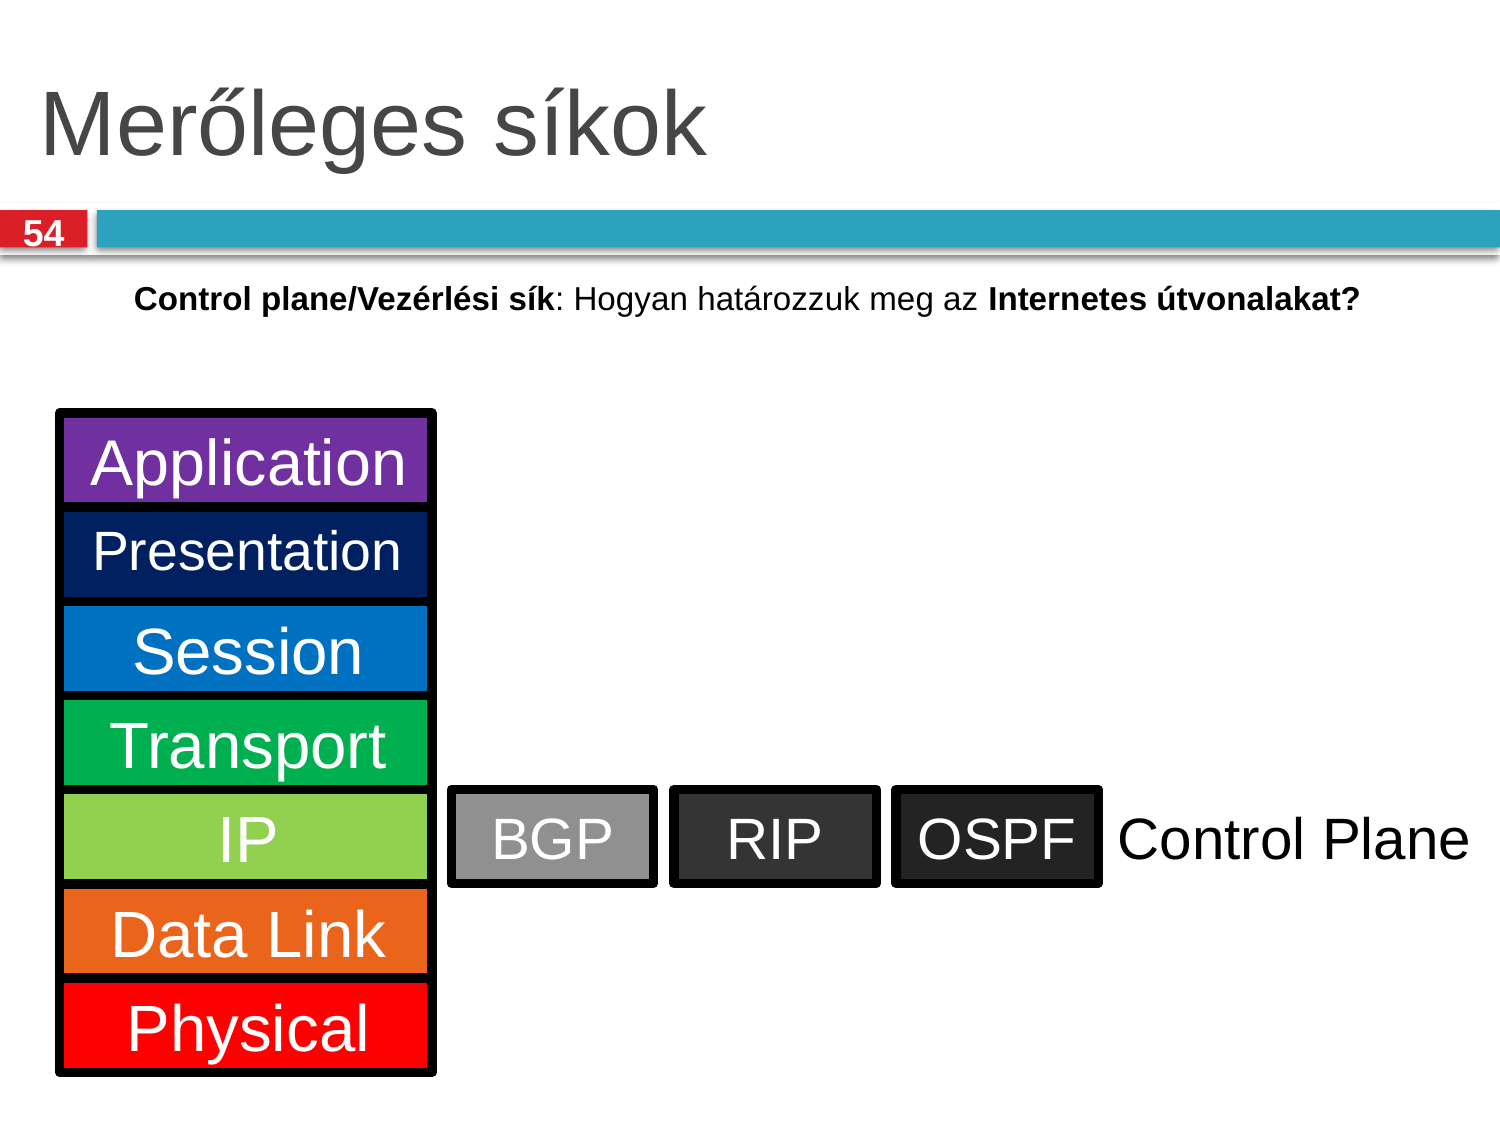

# Merőleges síkok
54
Control plane/Vezérlési sík: Hogyan határozzuk meg az Internetes útvonalakat?
Application

Presentation

Session

Transport

OSPF
RIP
IP

BGP
Control Plane
Data Link

Physical